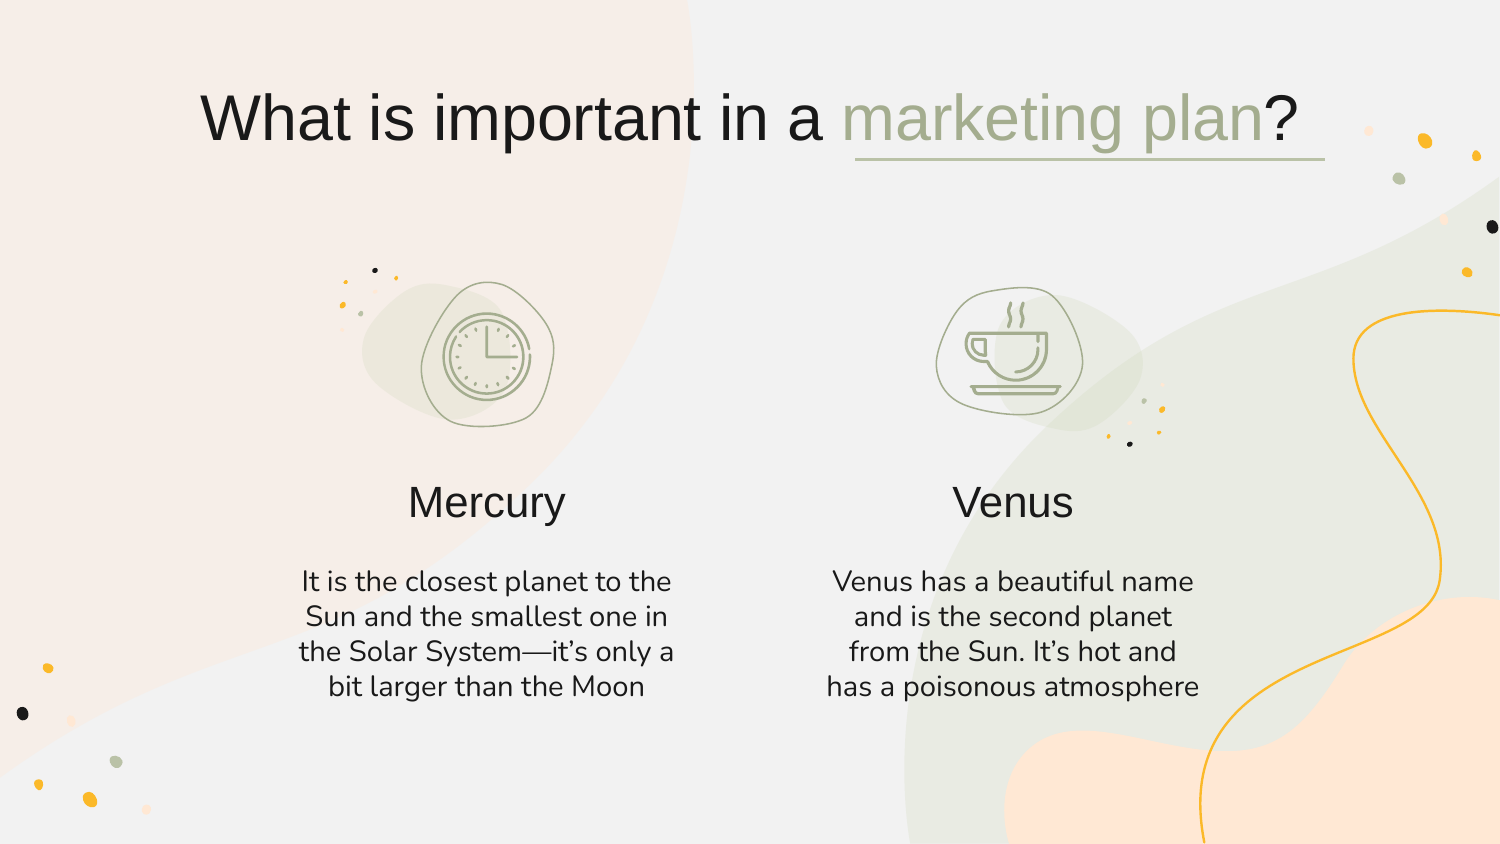

# What is important in a marketing plan?

Mercury
Venus
It is the closest planet to the Sun and the smallest one in the Solar System—it’s only a bit larger than the Moon
Venus has a beautiful name and is the second planet from the Sun. It’s hot and has a poisonous atmosphere